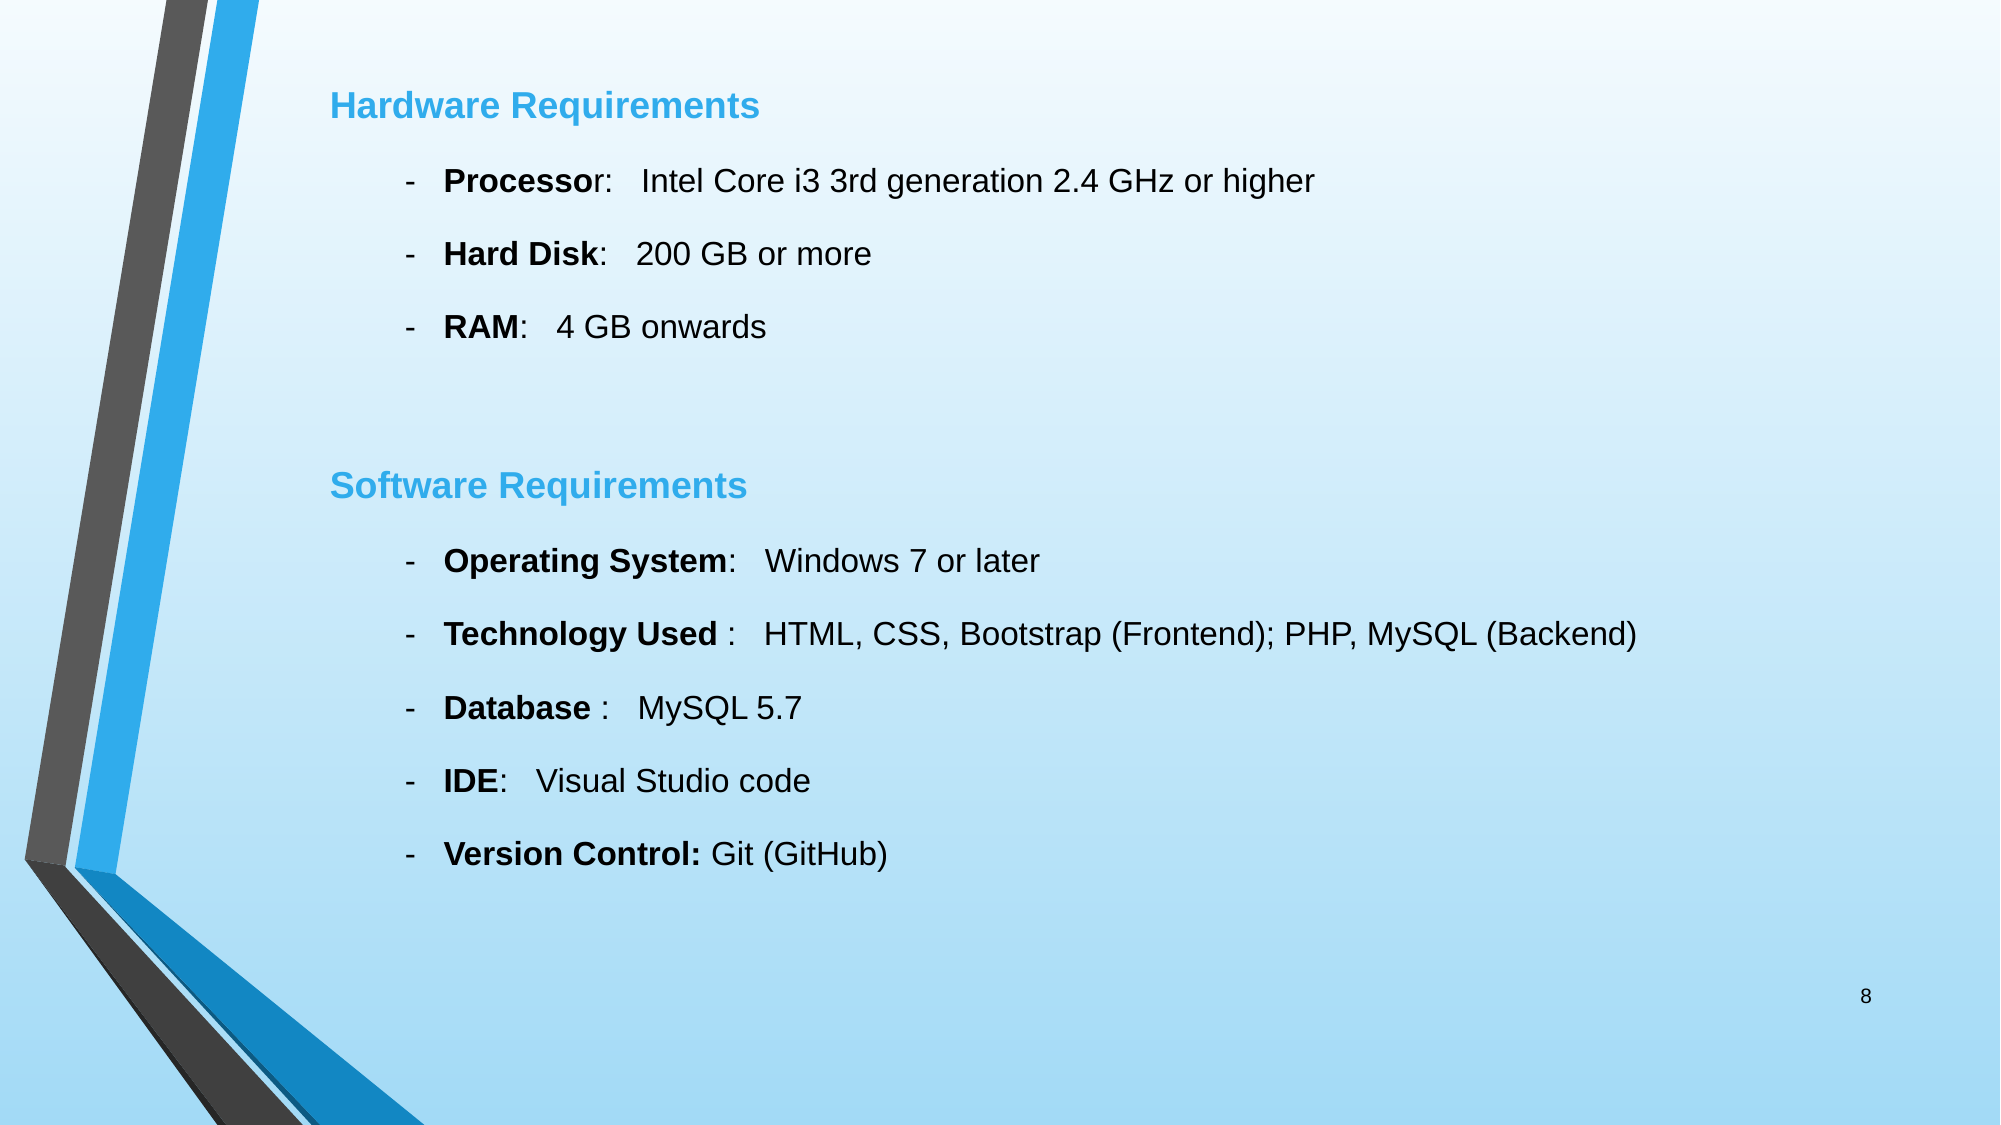

Hardware Requirements
-   Processor:   Intel Core i3 3rd generation 2.4 GHz or higher
-   Hard Disk:   200 GB or more
-   RAM:   4 GB onwards

Software Requirements
-   Operating System:   Windows 7 or later
-   Technology Used :   HTML, CSS, Bootstrap (Frontend); PHP, MySQL (Backend)
-   Database :   MySQL 5.7
-   IDE:   Visual Studio code
-   Version Control: Git (GitHub)
8